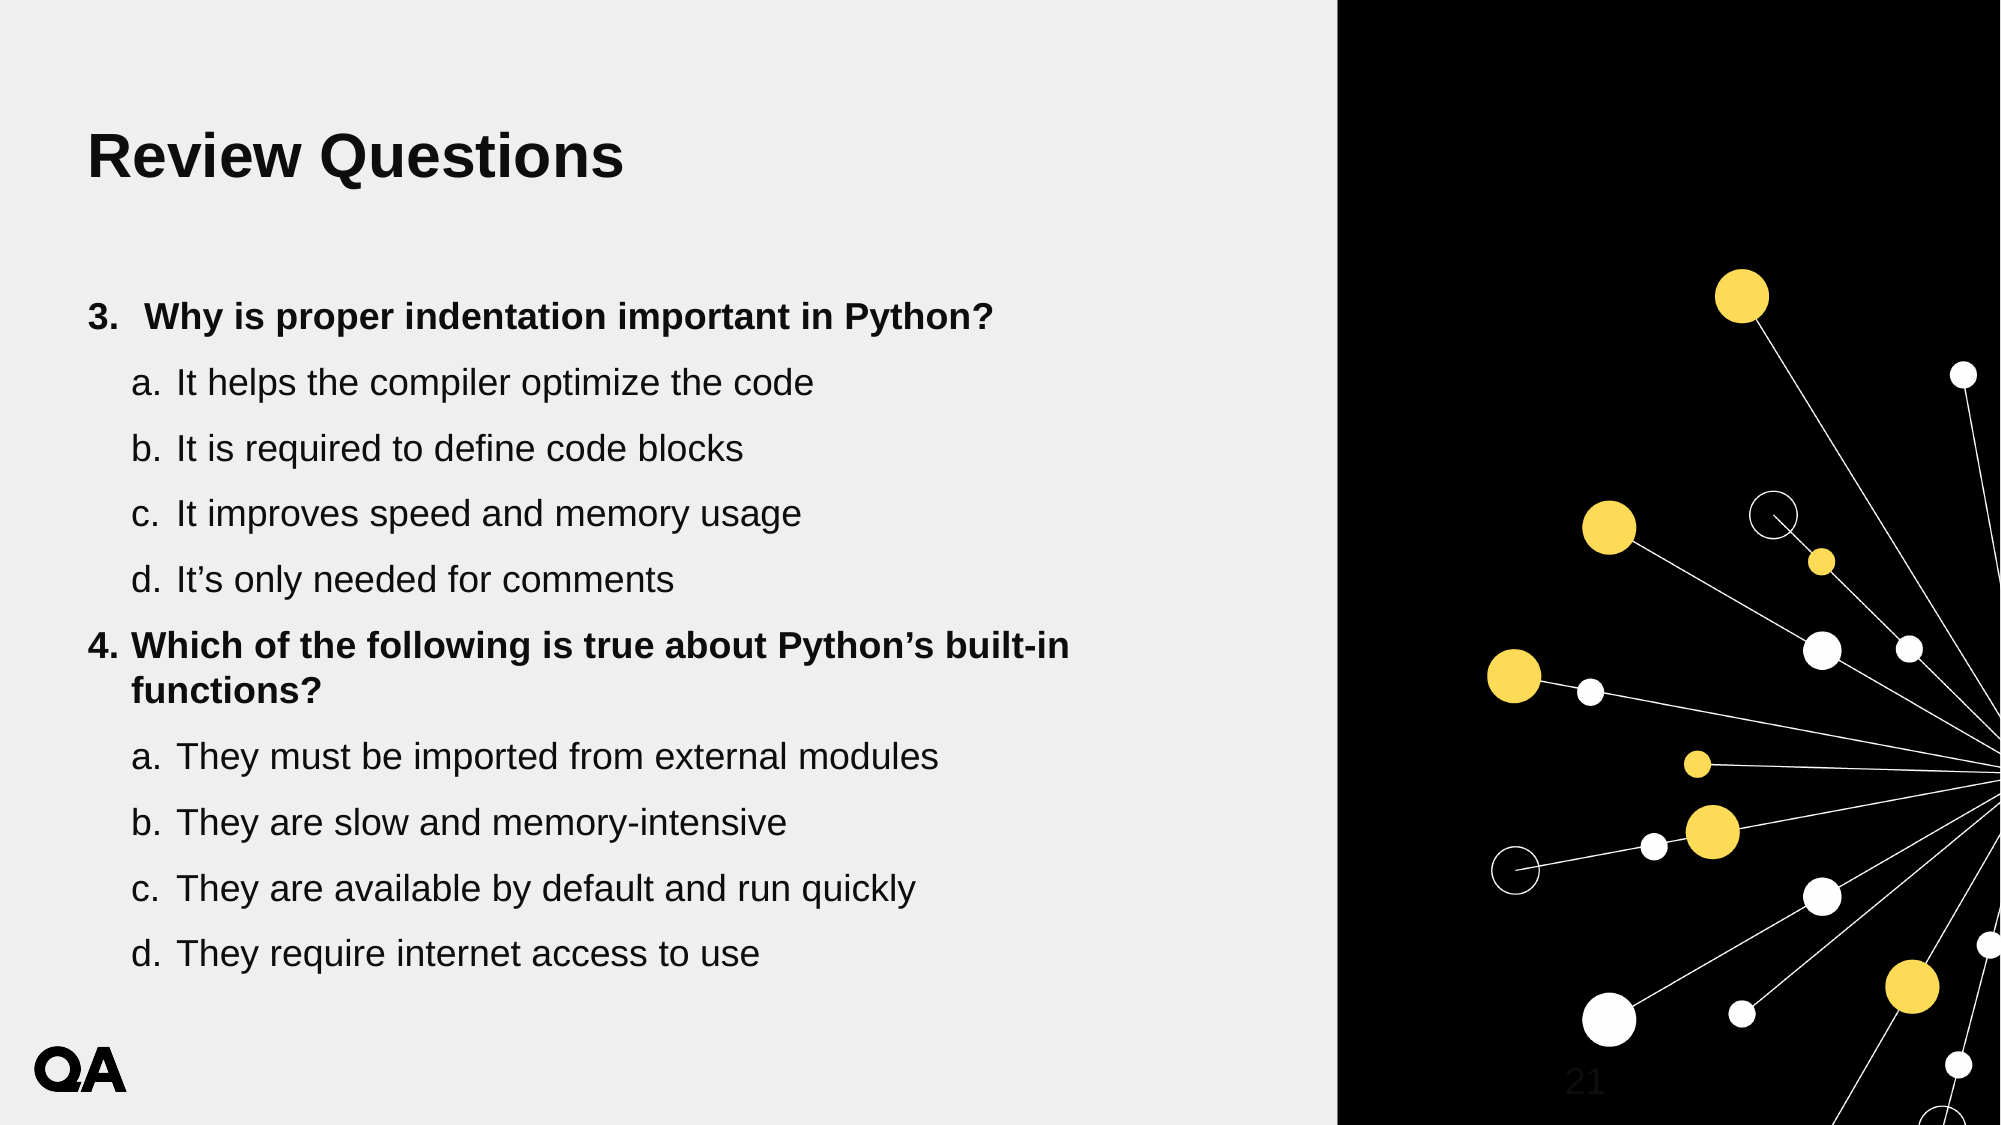

# Review Questions
Why is proper indentation important in Python?
It helps the compiler optimize the code
It is required to define code blocks
It improves speed and memory usage
It’s only needed for comments
Which of the following is true about Python’s built-in functions?
They must be imported from external modules
They are slow and memory-intensive
They are available by default and run quickly
They require internet access to use
21